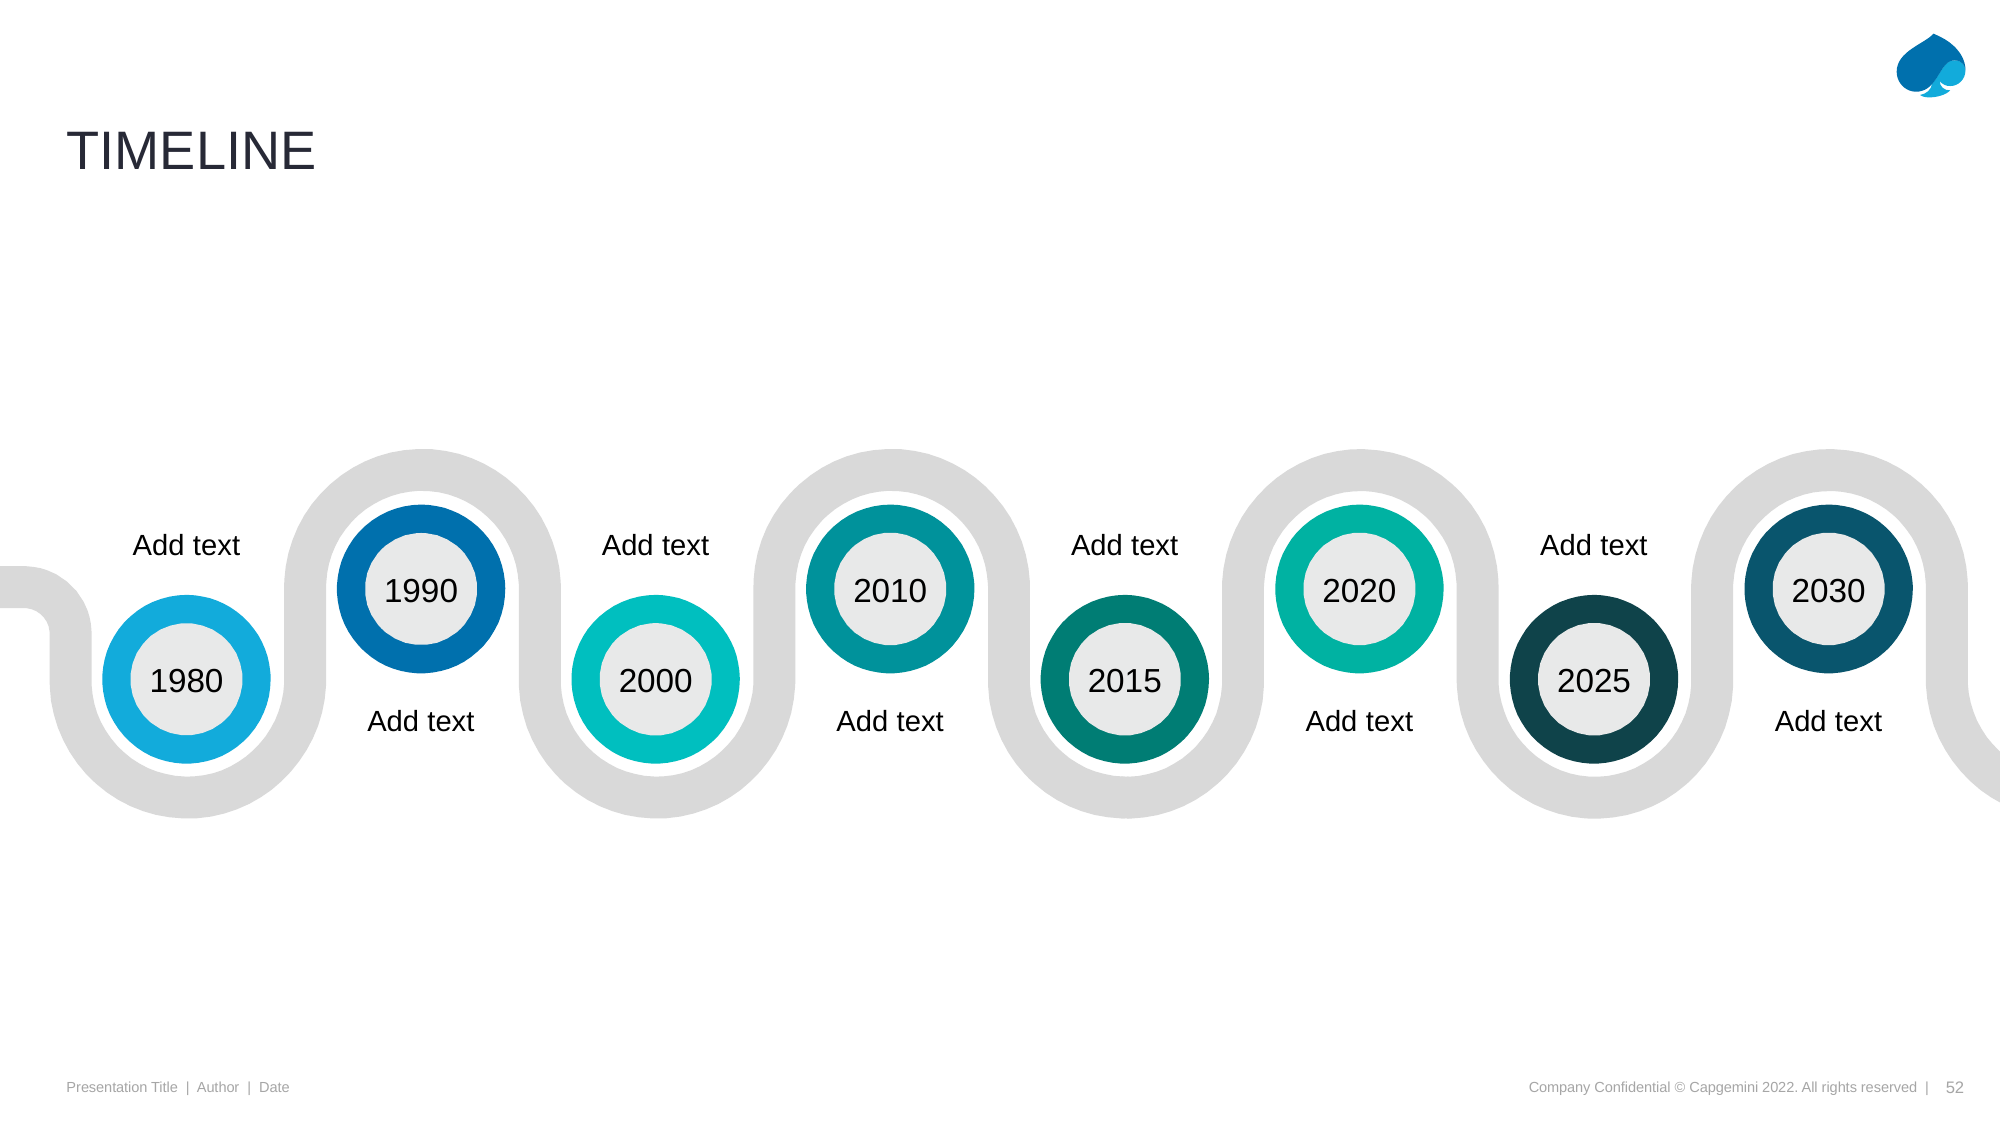

# Timeline

Add text
Add text
Add text
Add text
2010
2020
2030
1990

2015
2025
2000
1980
Add text
Add text
Add text
Add text